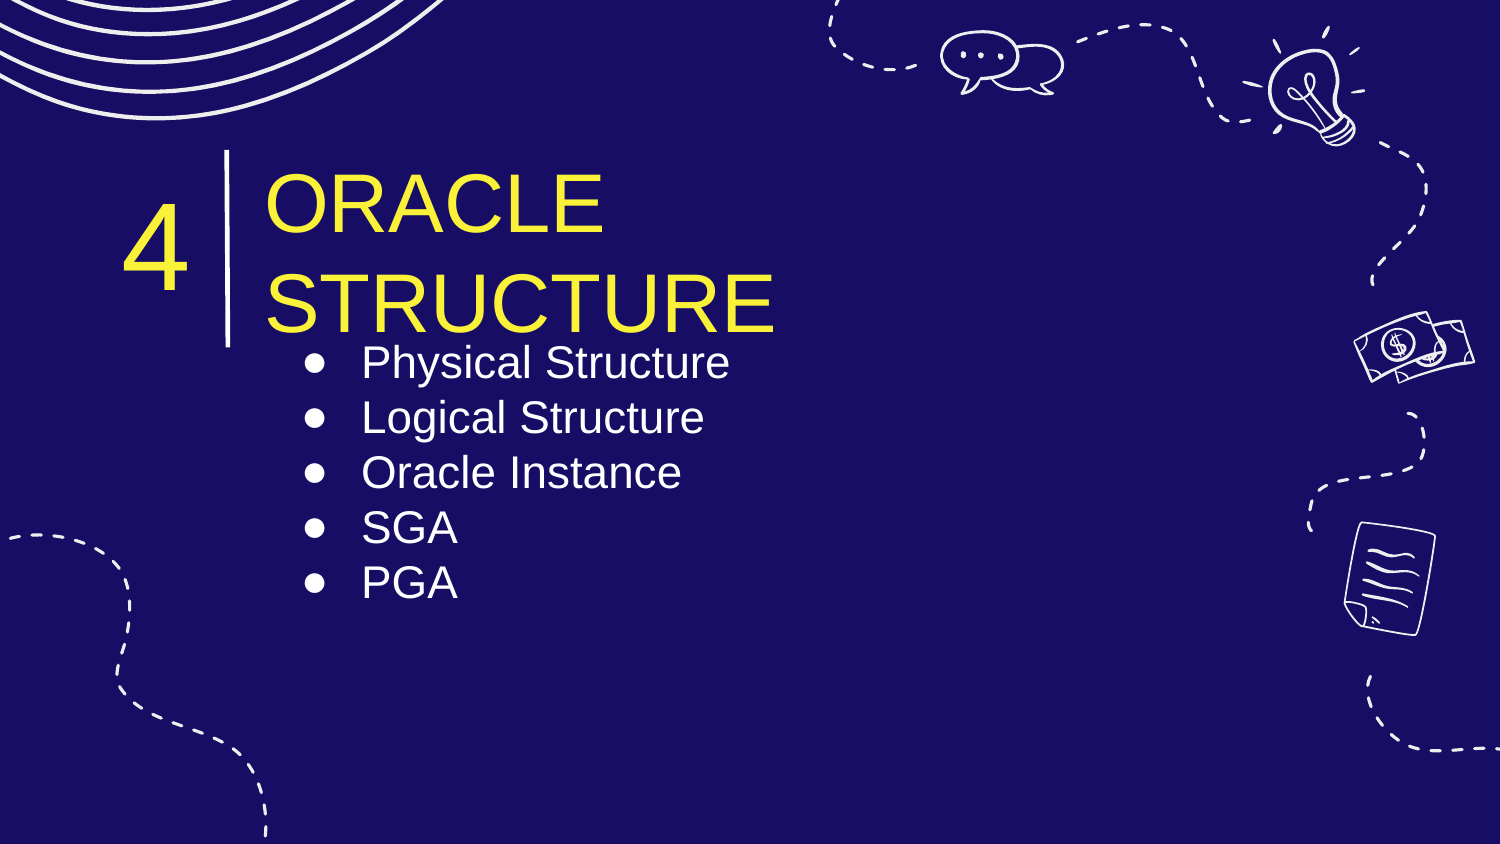

4
# ORACLE STRUCTURE
Physical Structure
Logical Structure
Oracle Instance
SGA
PGA